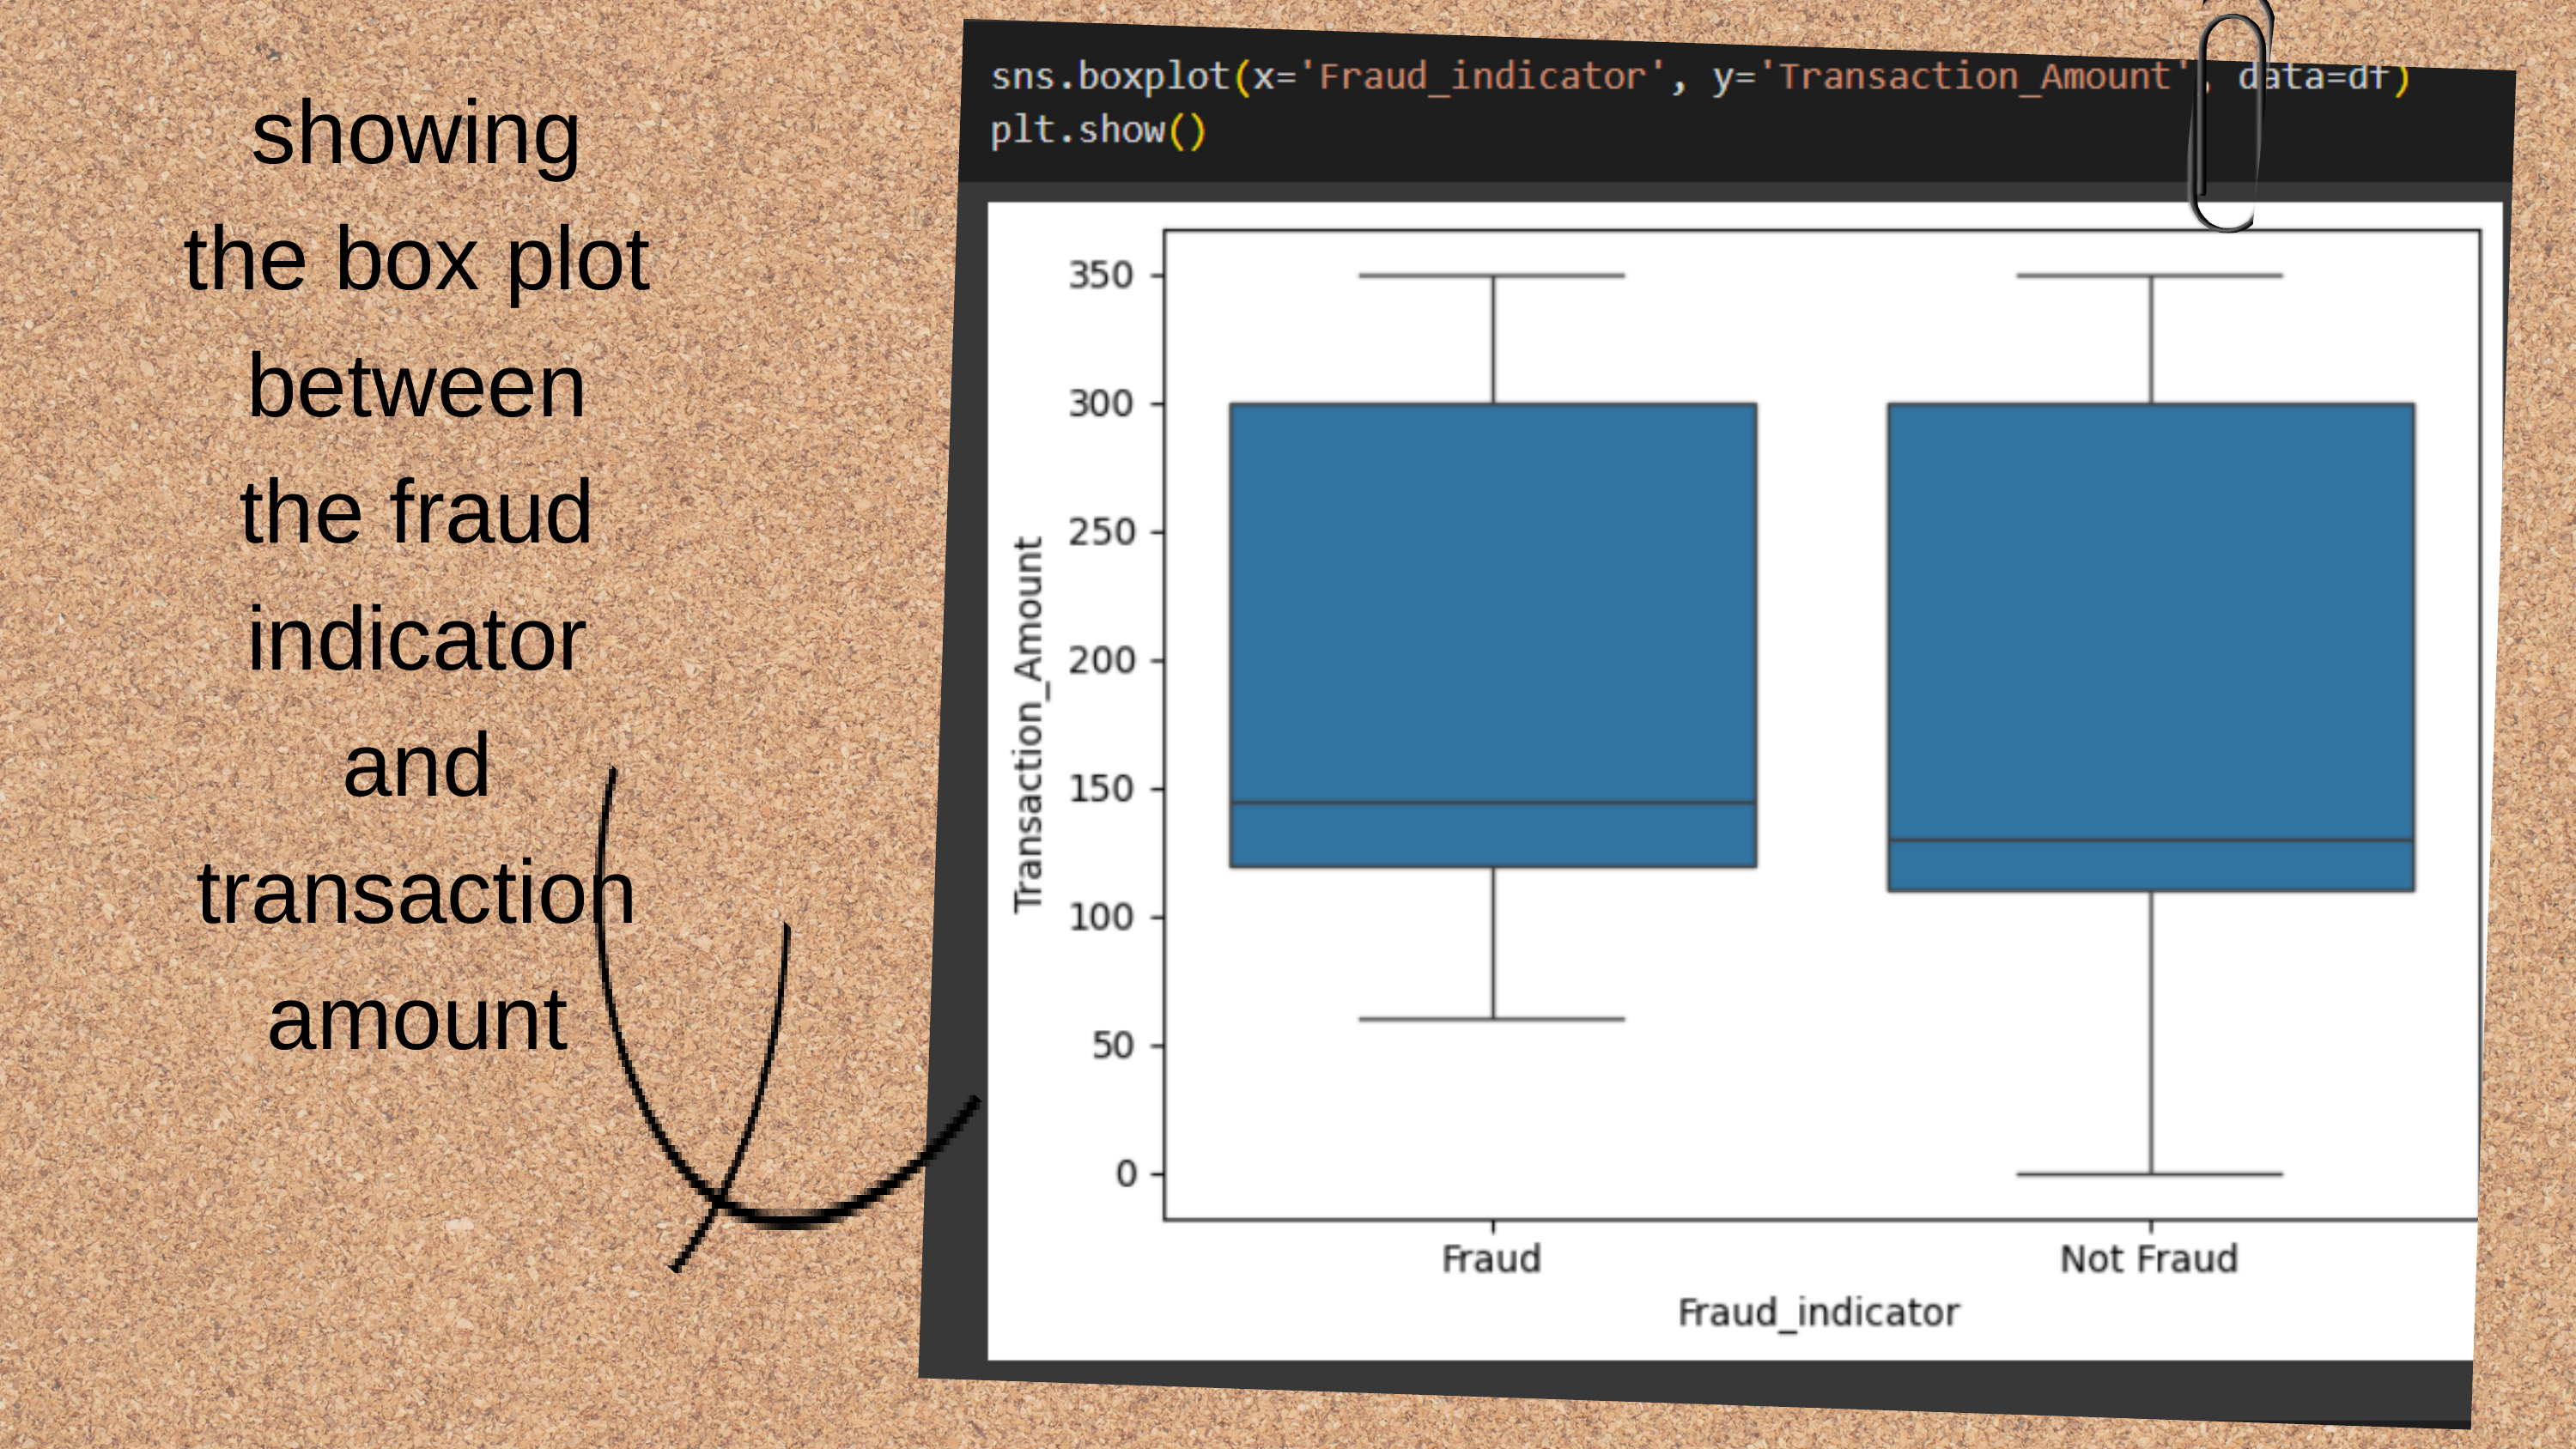

showing the box plot between the fraud indicator and transaction amount